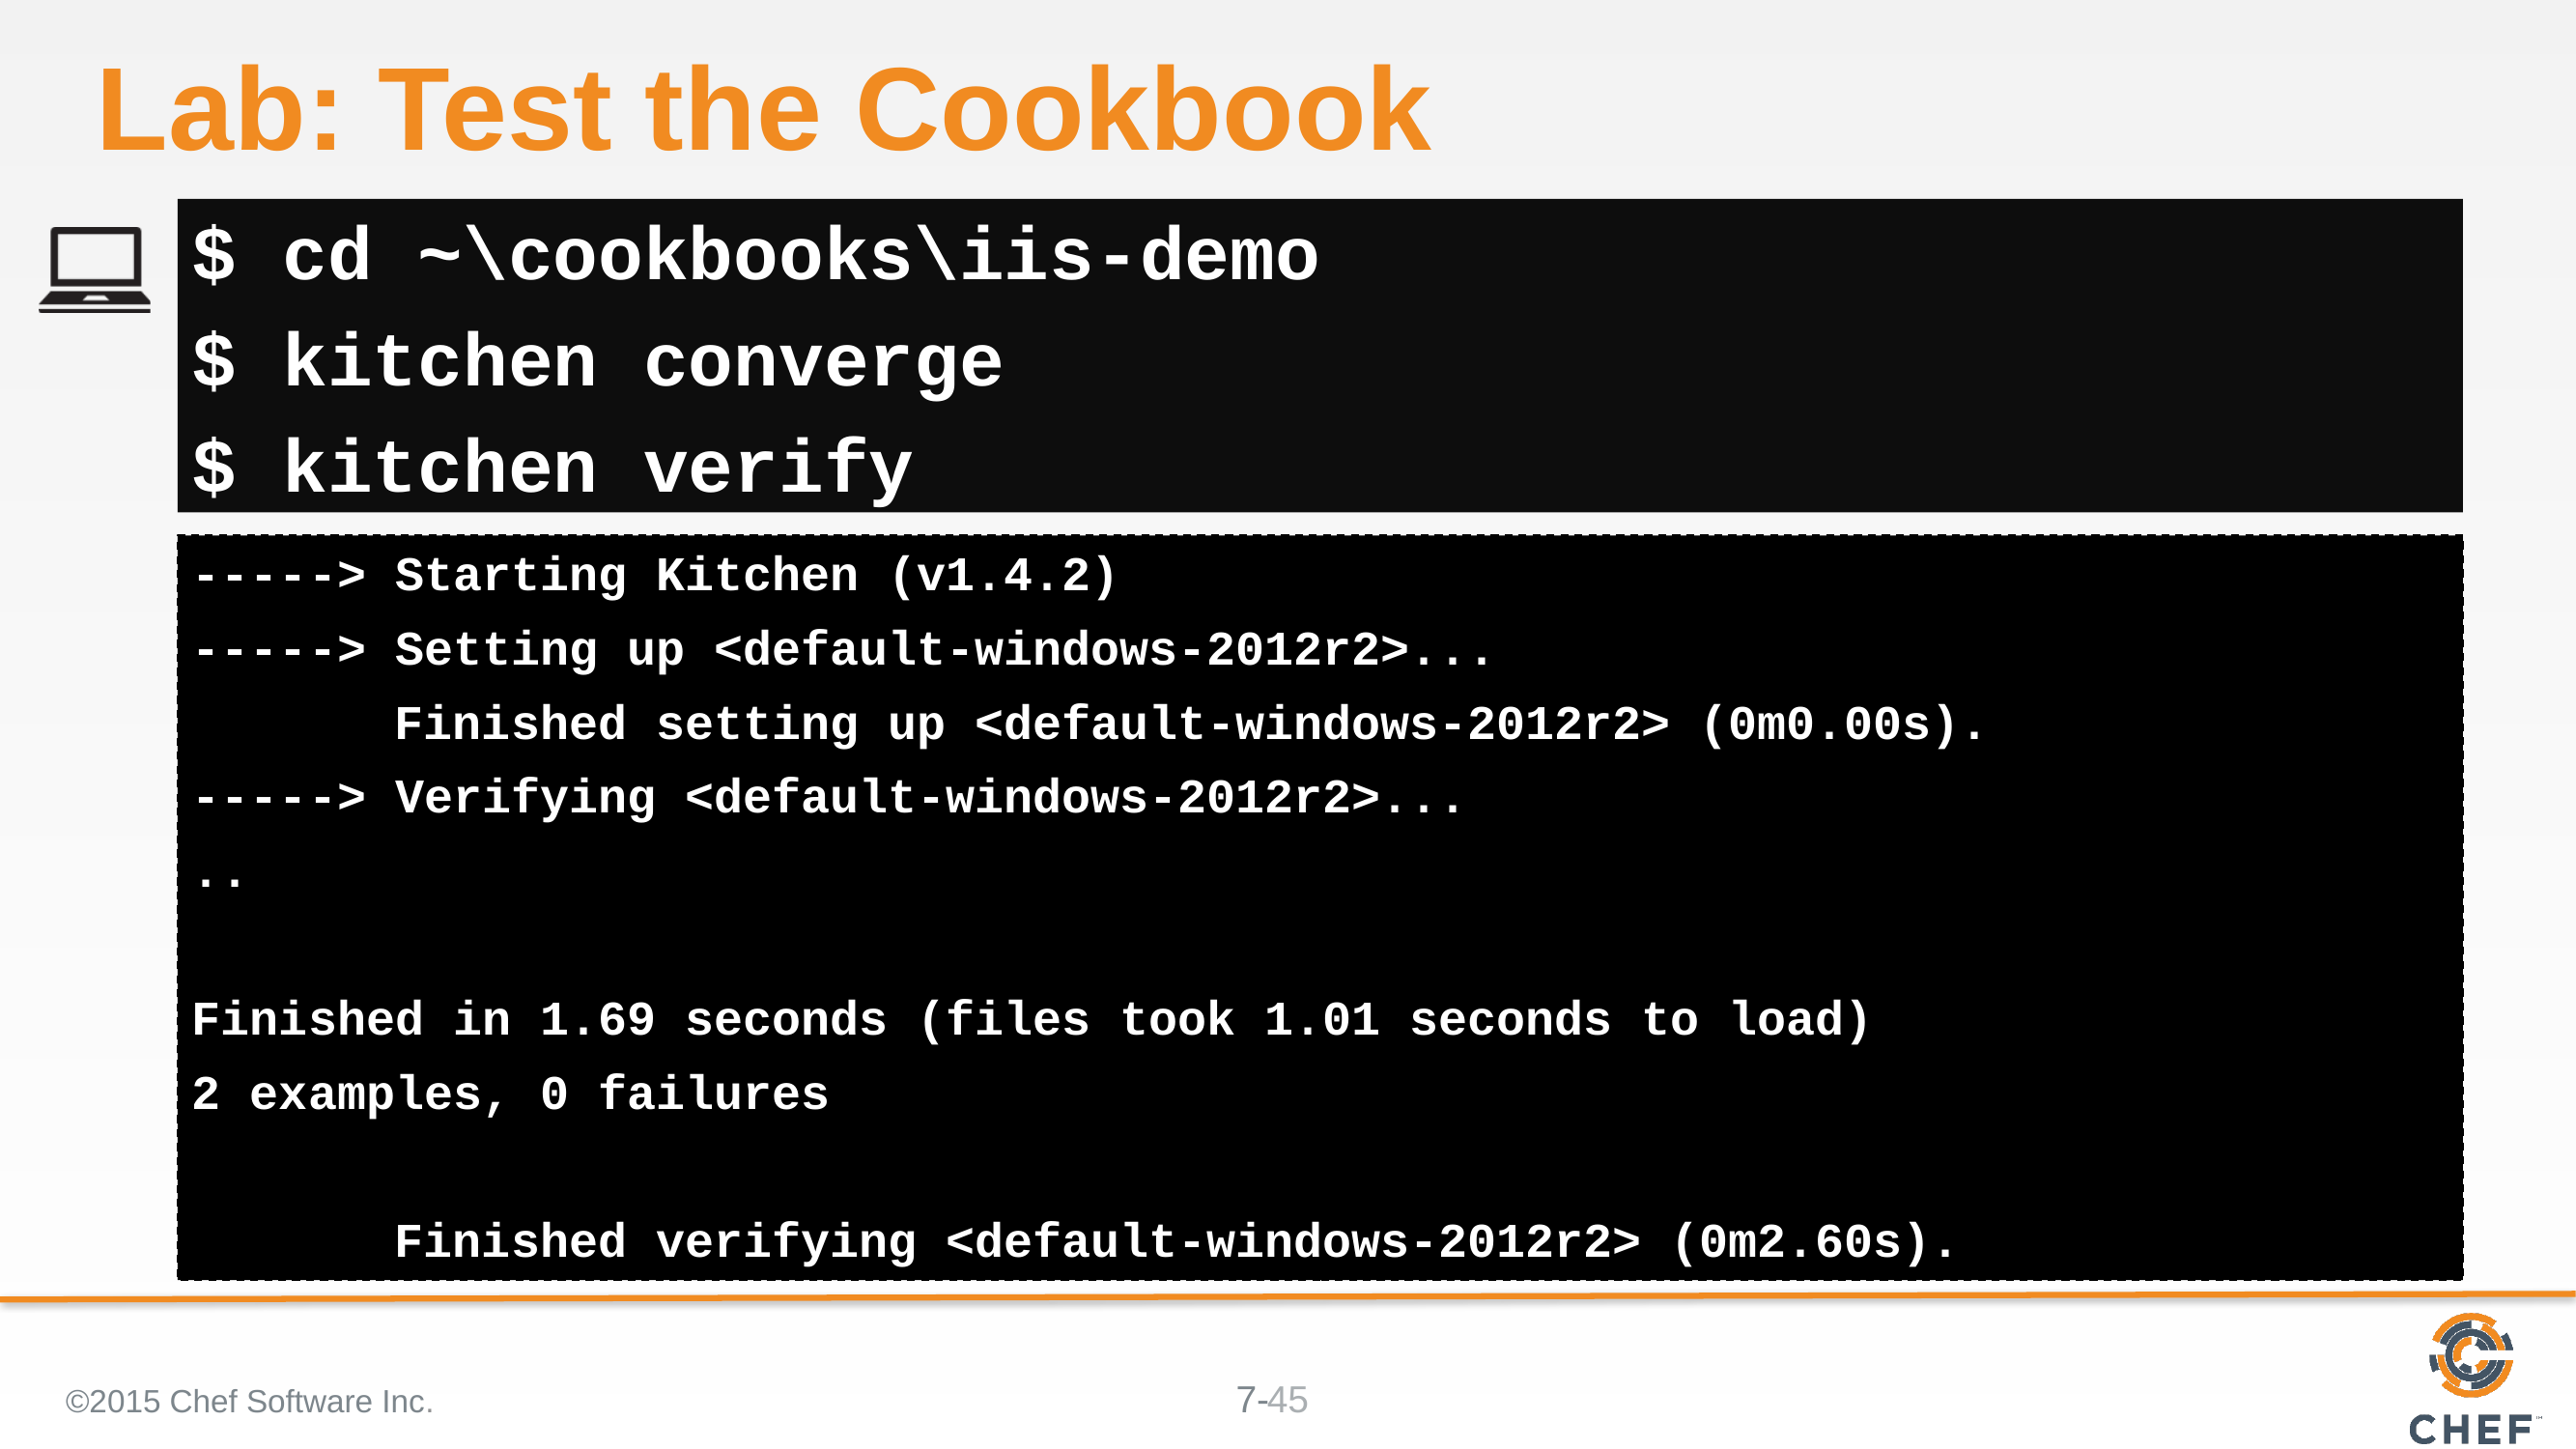

# Lab: Test the Cookbook
$ cd ~\cookbooks\iis-demo
$ kitchen converge
$ kitchen verify
-----> Starting Kitchen (v1.4.2)
-----> Setting up <default-windows-2012r2>...
       Finished setting up <default-windows-2012r2> (0m0.00s).
-----> Verifying <default-windows-2012r2>...
..

Finished in 1.69 seconds (files took 1.01 seconds to load)
2 examples, 0 failures

       Finished verifying <default-windows-2012r2> (0m2.60s).
©2015 Chef Software Inc.
45